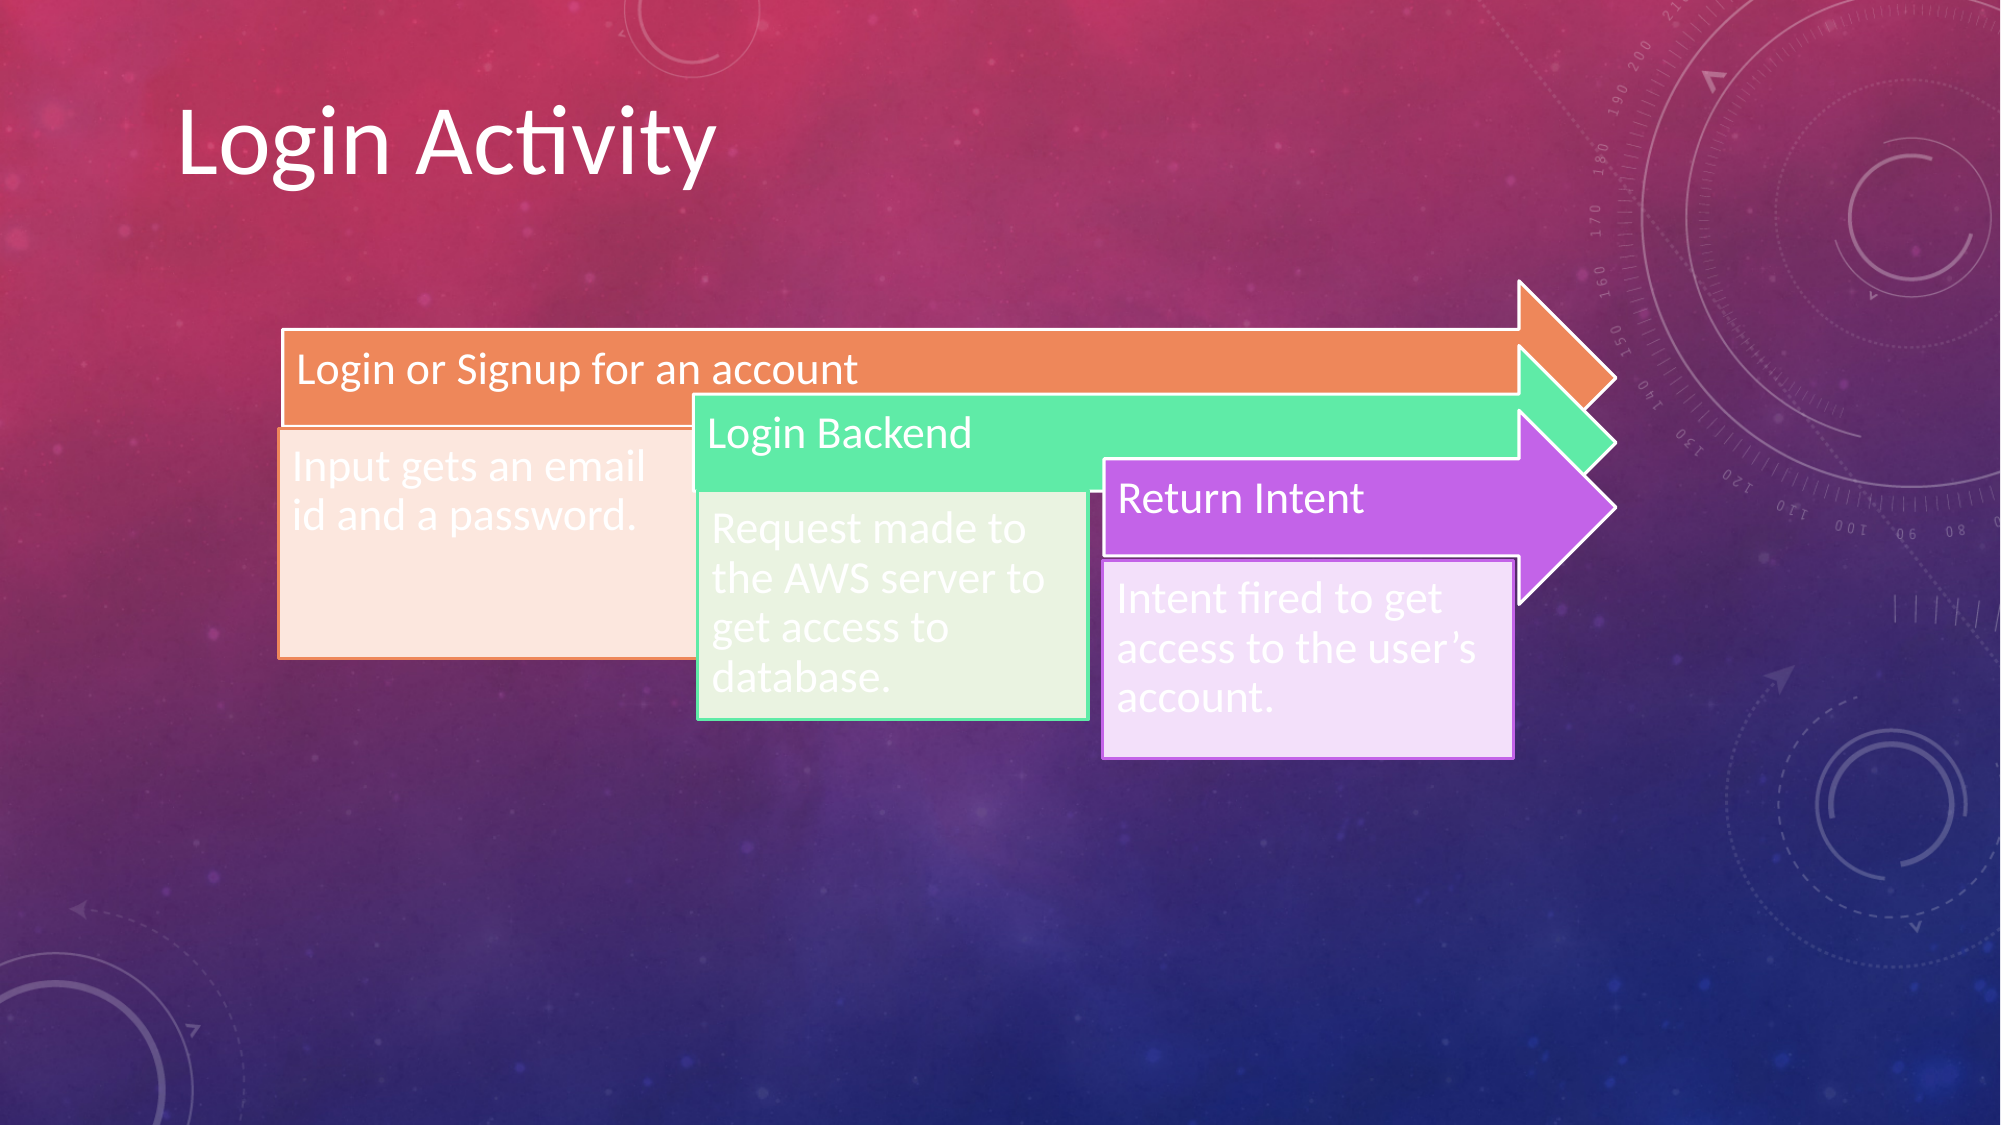

Login Activity
Login or Signup for an account
Input gets an email id and a password.
Login Backend
Request made to the AWS server to get access to database.
Return Intent
Intent fired to get access to the user’s account.